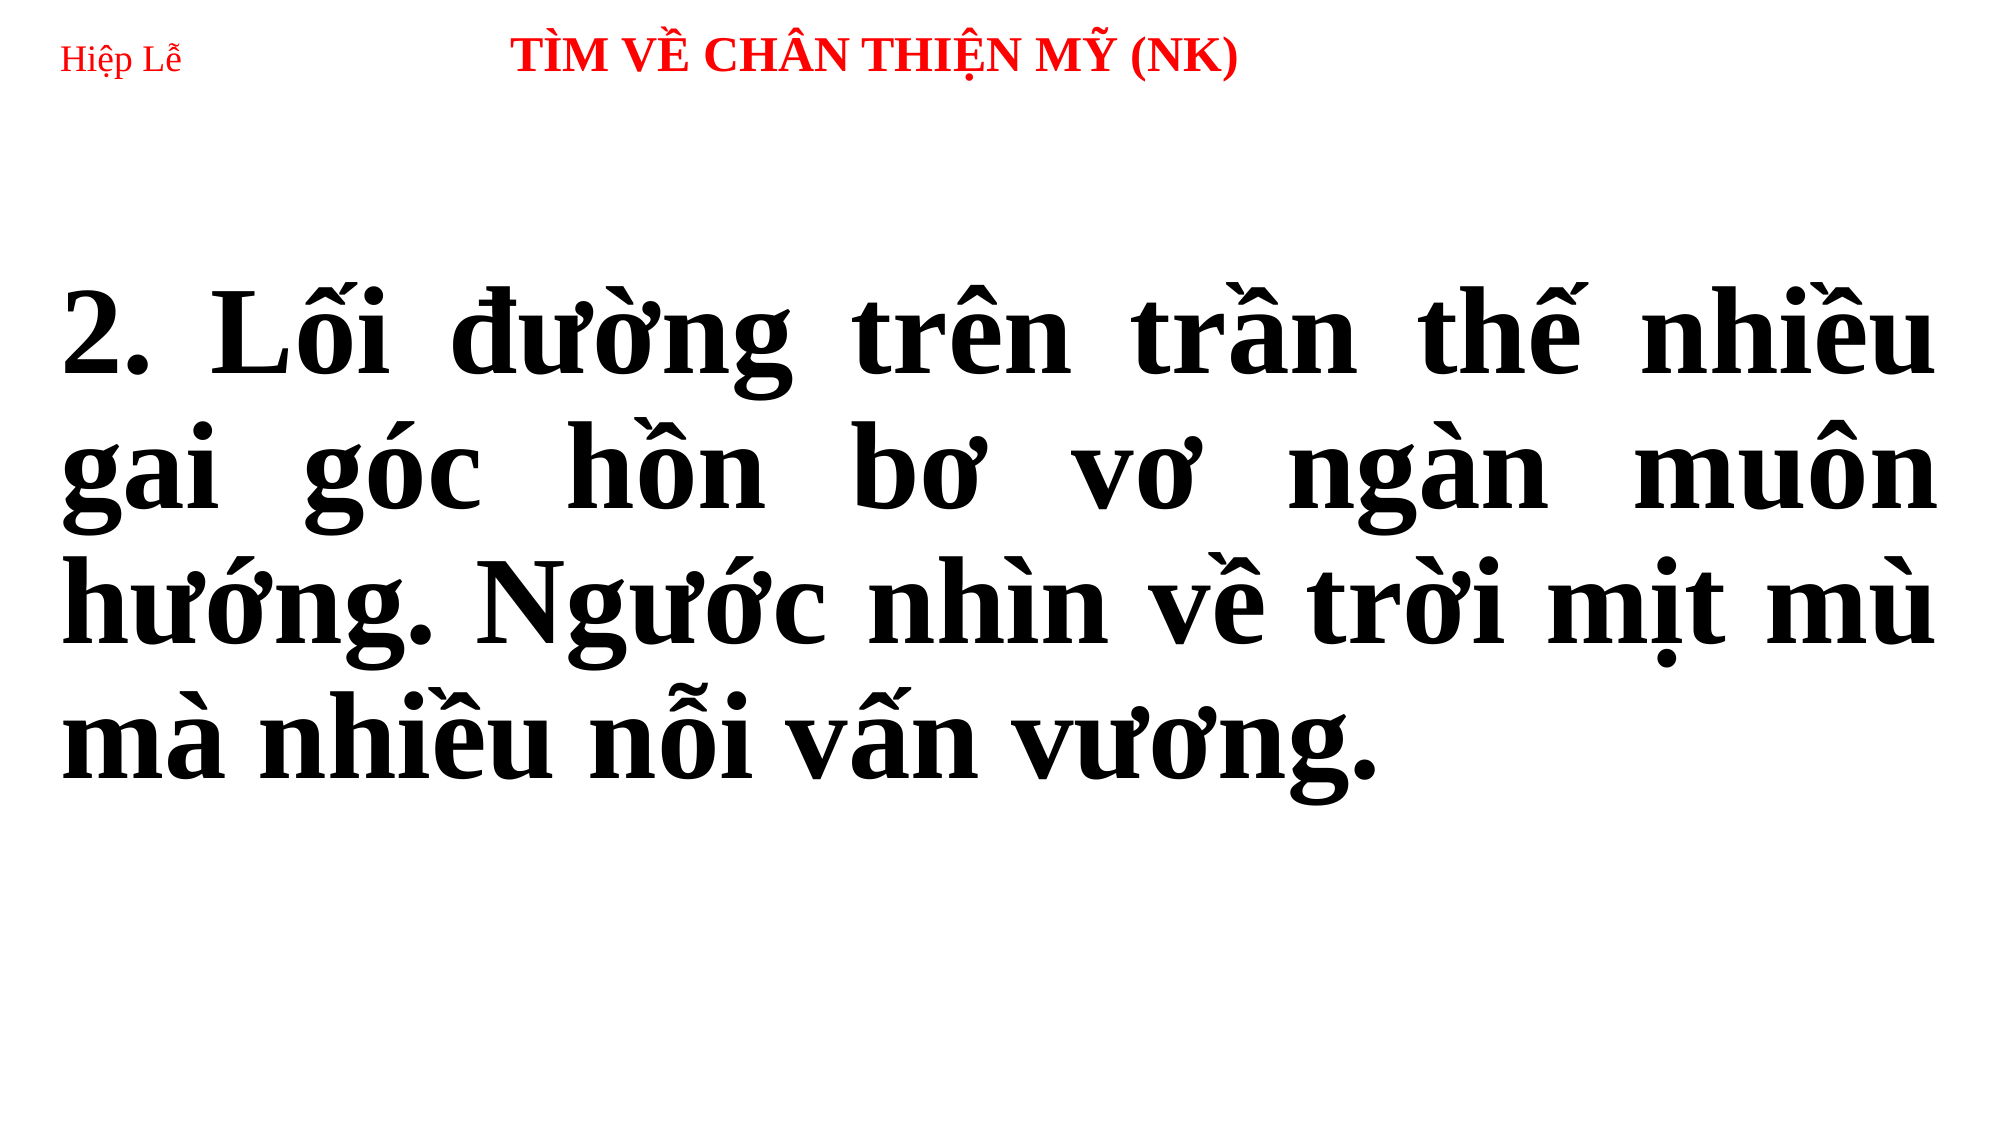

# Hiệp Lễ                     	TÌM VỀ CHÂN THIỆN MỸ (NK)
2. Lối đường trên trần thế nhiều gai góc hồn bơ vơ ngàn muôn hướng. Ngước nhìn về trời mịt mù mà nhiều nỗi vấn vương.